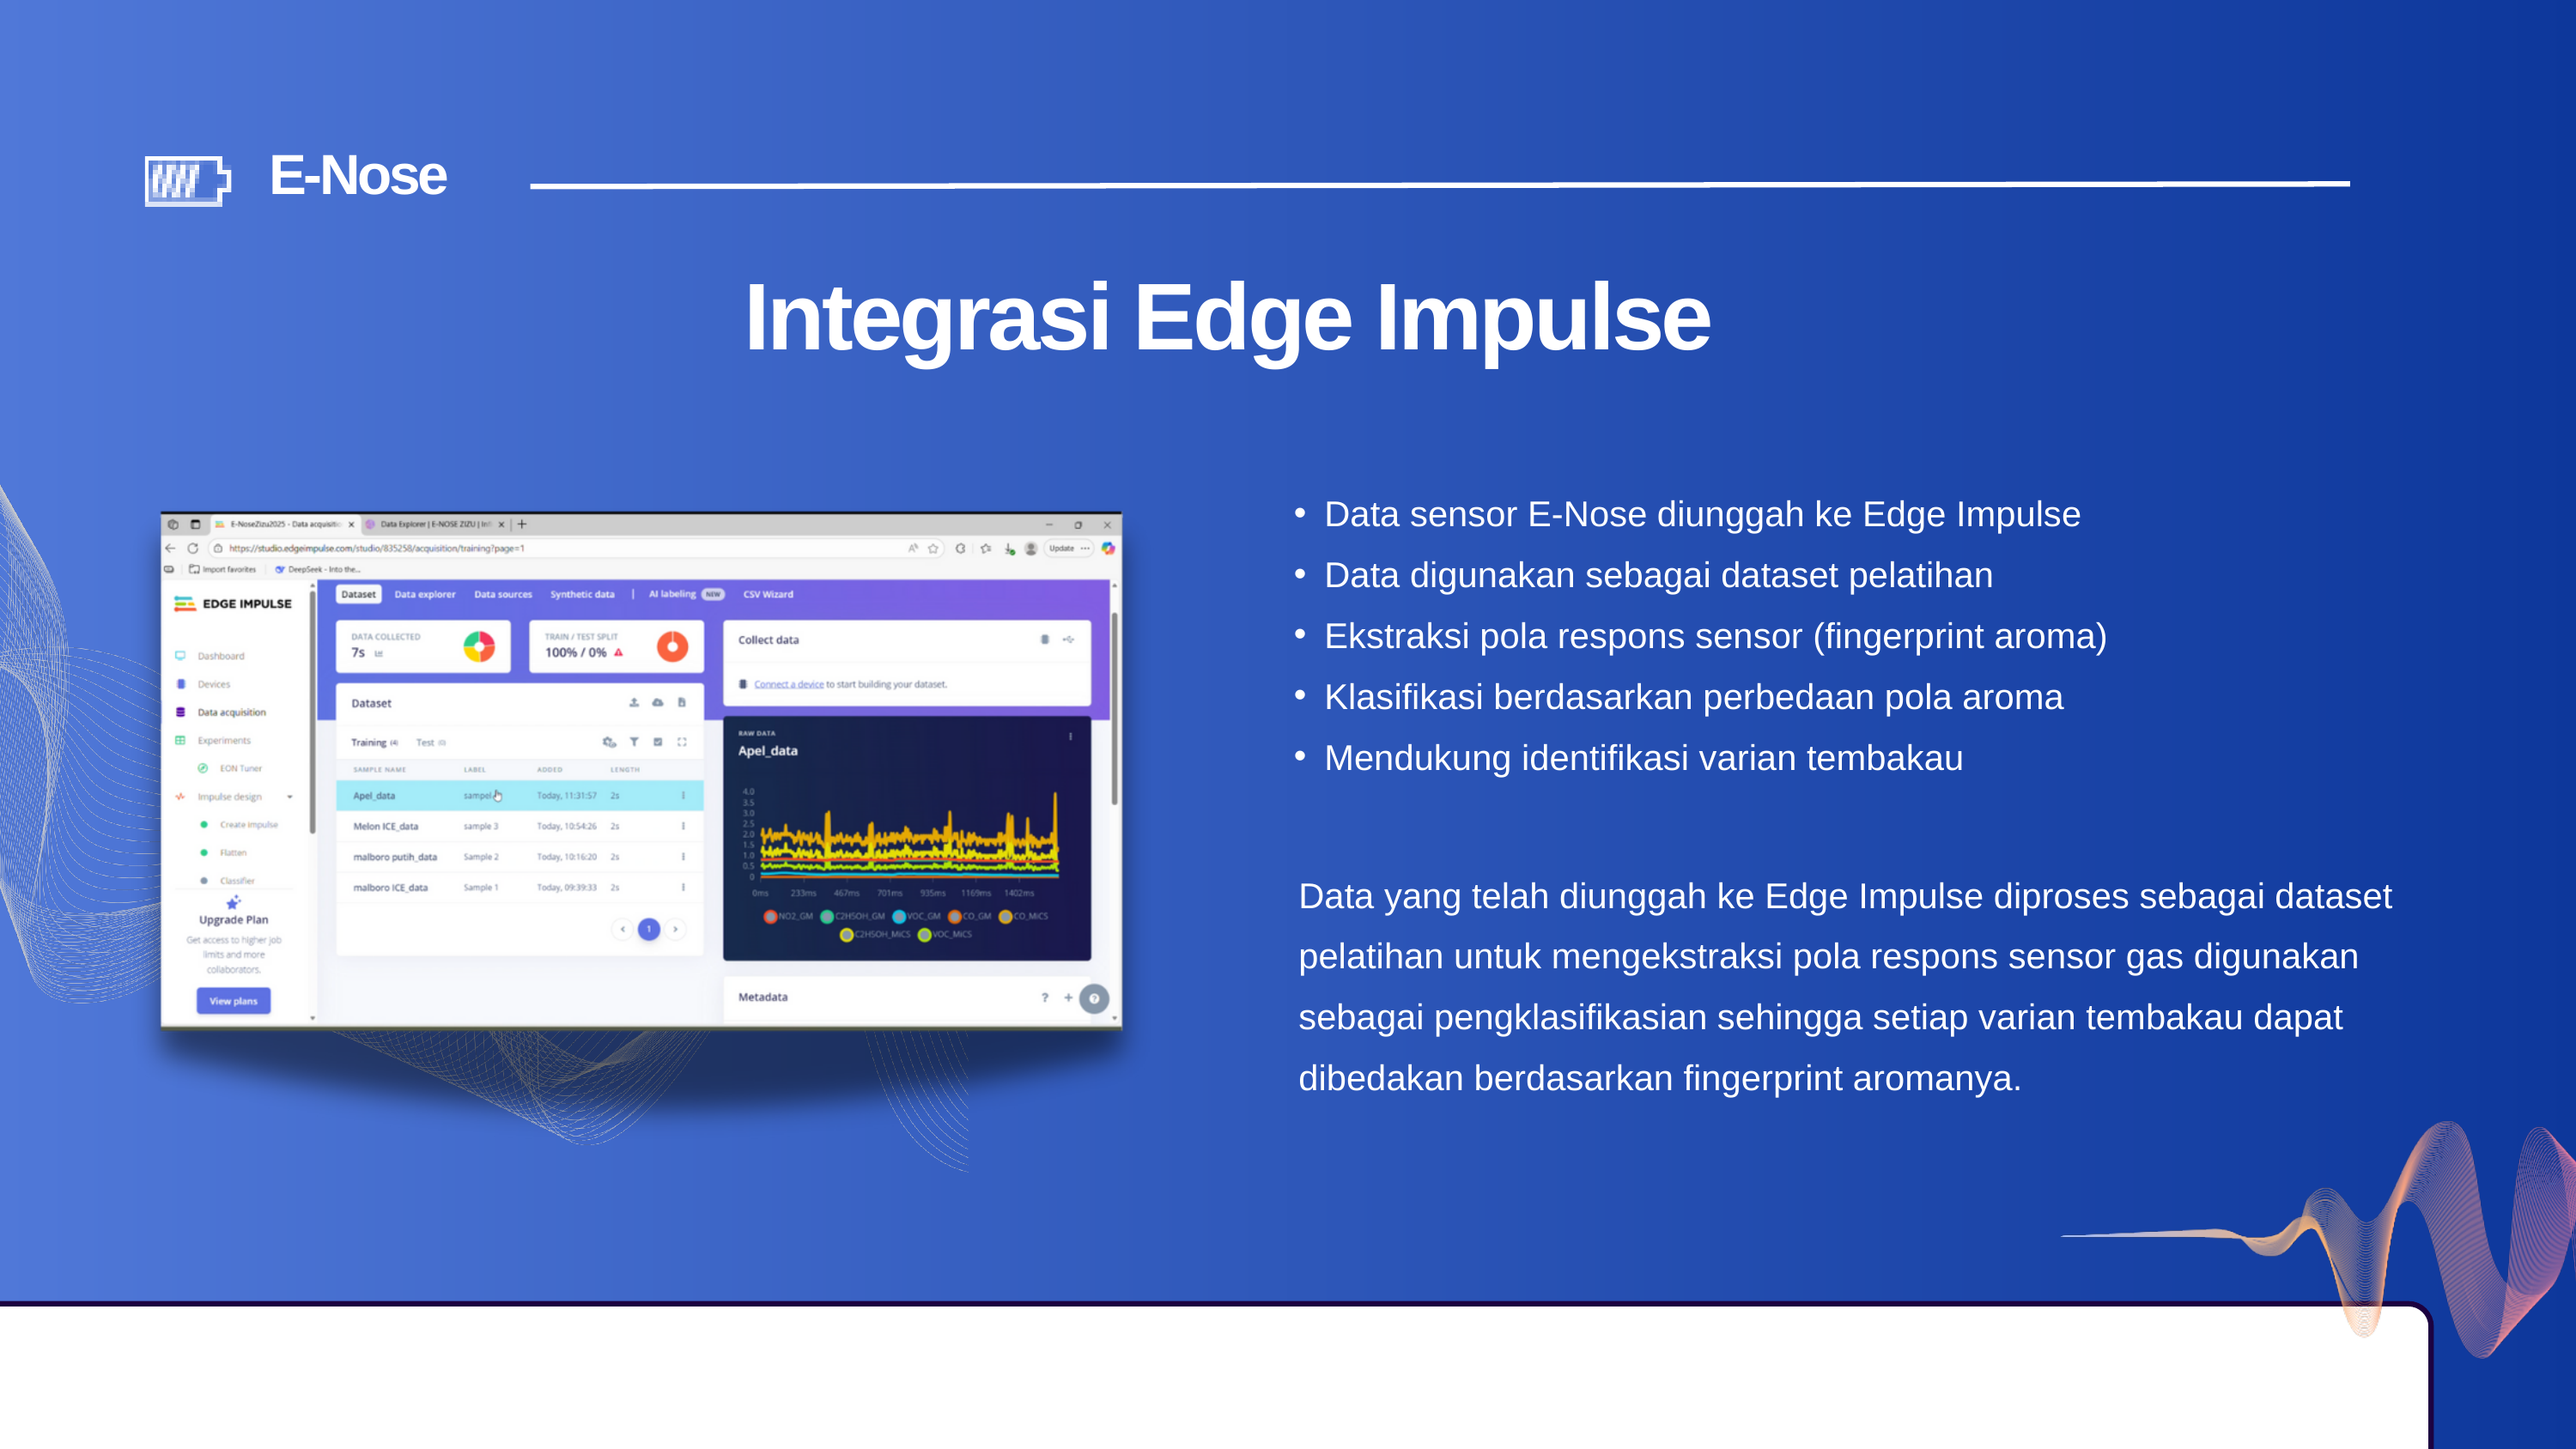

E-Nose

Integrasi Edge Impulse

Data sensor E-Nose diunggah ke Edge Impulse
Data digunakan sebagai dataset pelatihan
Ekstraksi pola respons sensor (fingerprint aroma)
Klasifikasi berdasarkan perbedaan pola aroma
Mendukung identifikasi varian tembakau

Data yang telah diunggah ke Edge Impulse diproses sebagai dataset pelatihan untuk mengekstraksi pola respons sensor gas digunakan sebagai pengklasifikasian sehingga setiap varian tembakau dapat dibedakan berdasarkan fingerprint aromanya.